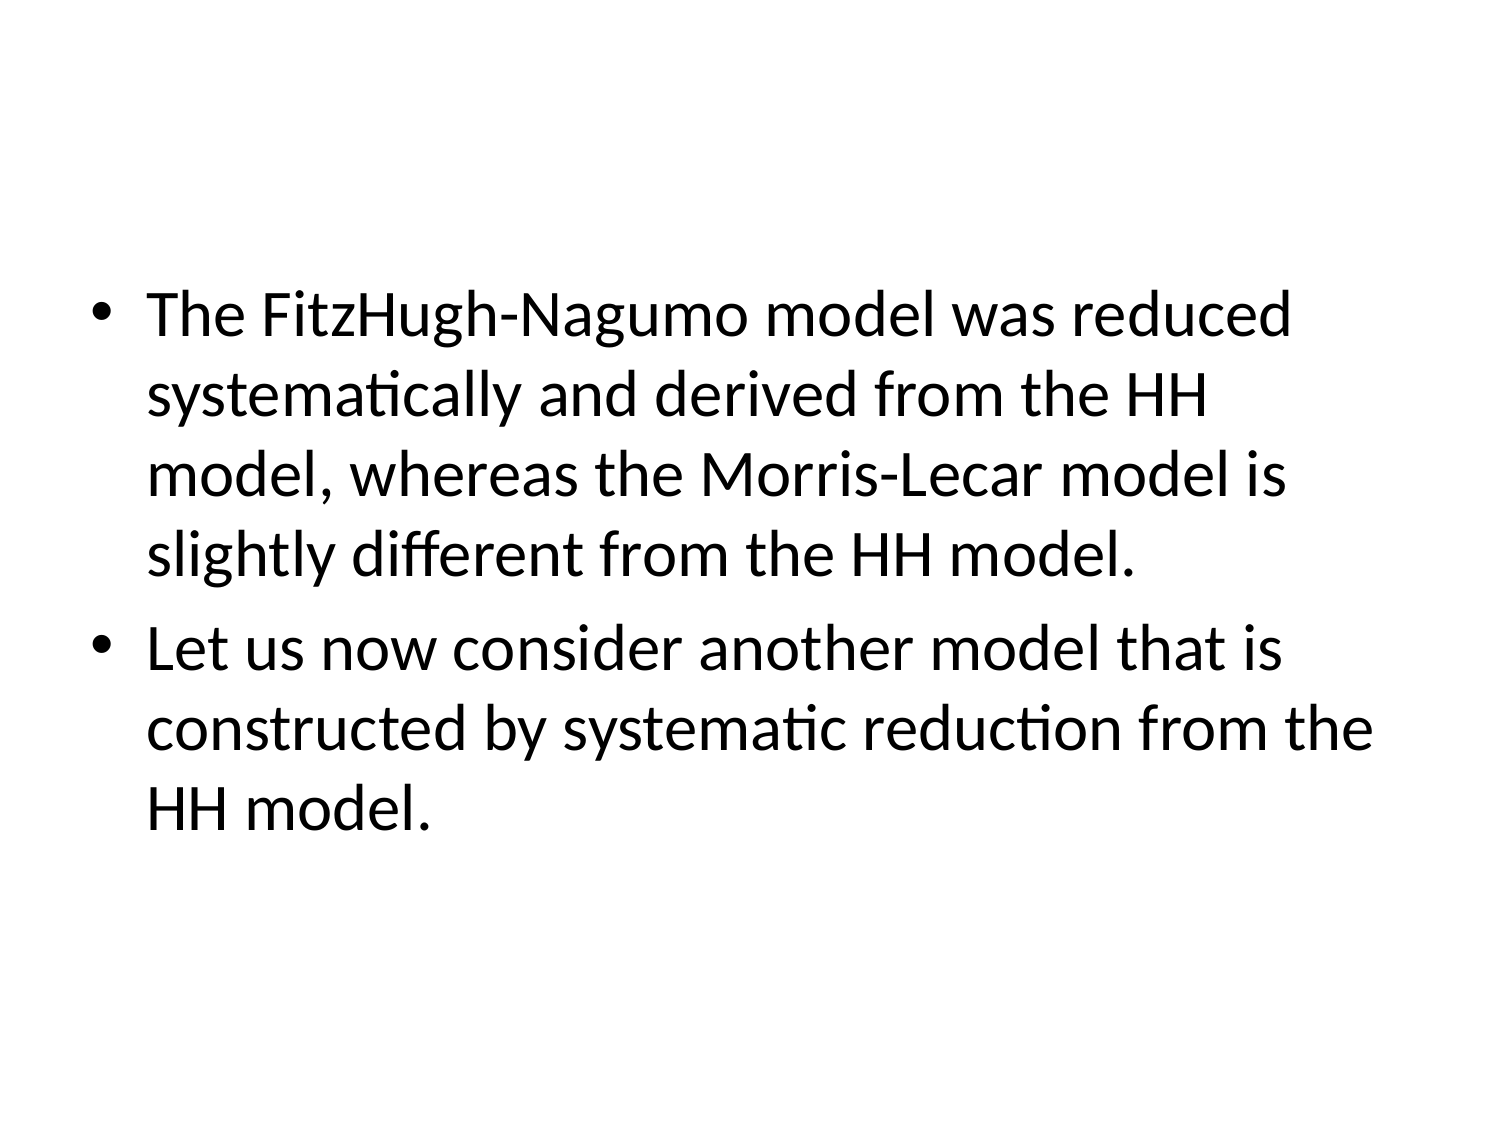

#
The FitzHugh-Nagumo model was reduced systematically and derived from the HH model, whereas the Morris-Lecar model is slightly different from the HH model.
Let us now consider another model that is constructed by systematic reduction from the HH model.